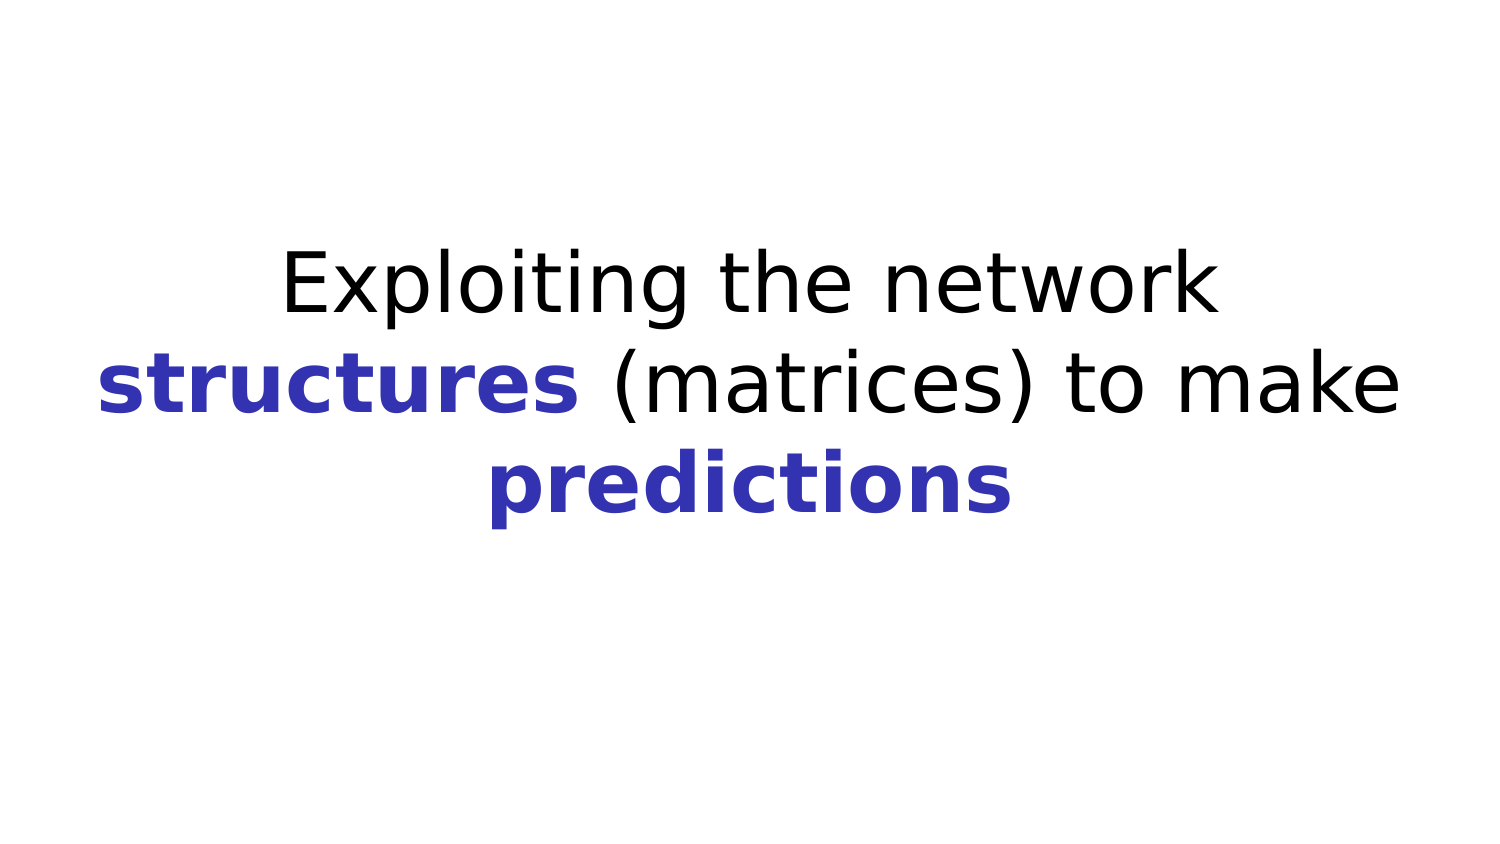

Exploiting the network structures (matrices) to make predictions